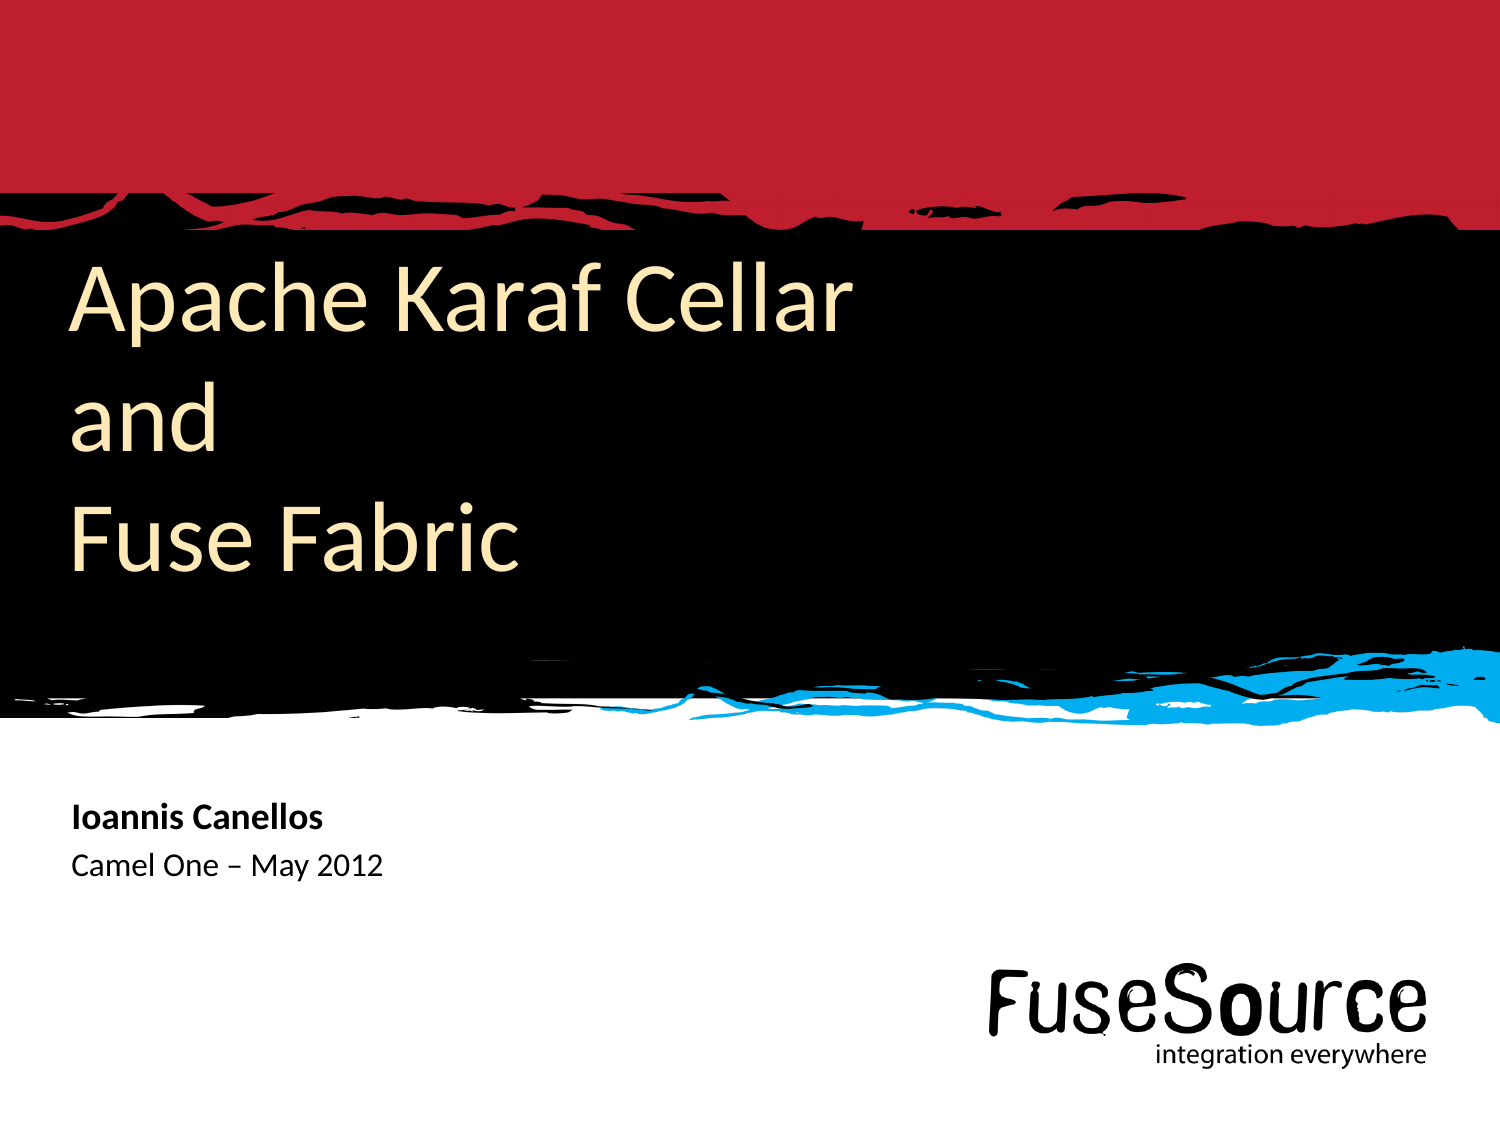

# Apache Karaf Cellar and Fuse Fabric

Ioannis Canellos
Camel One – May 2012